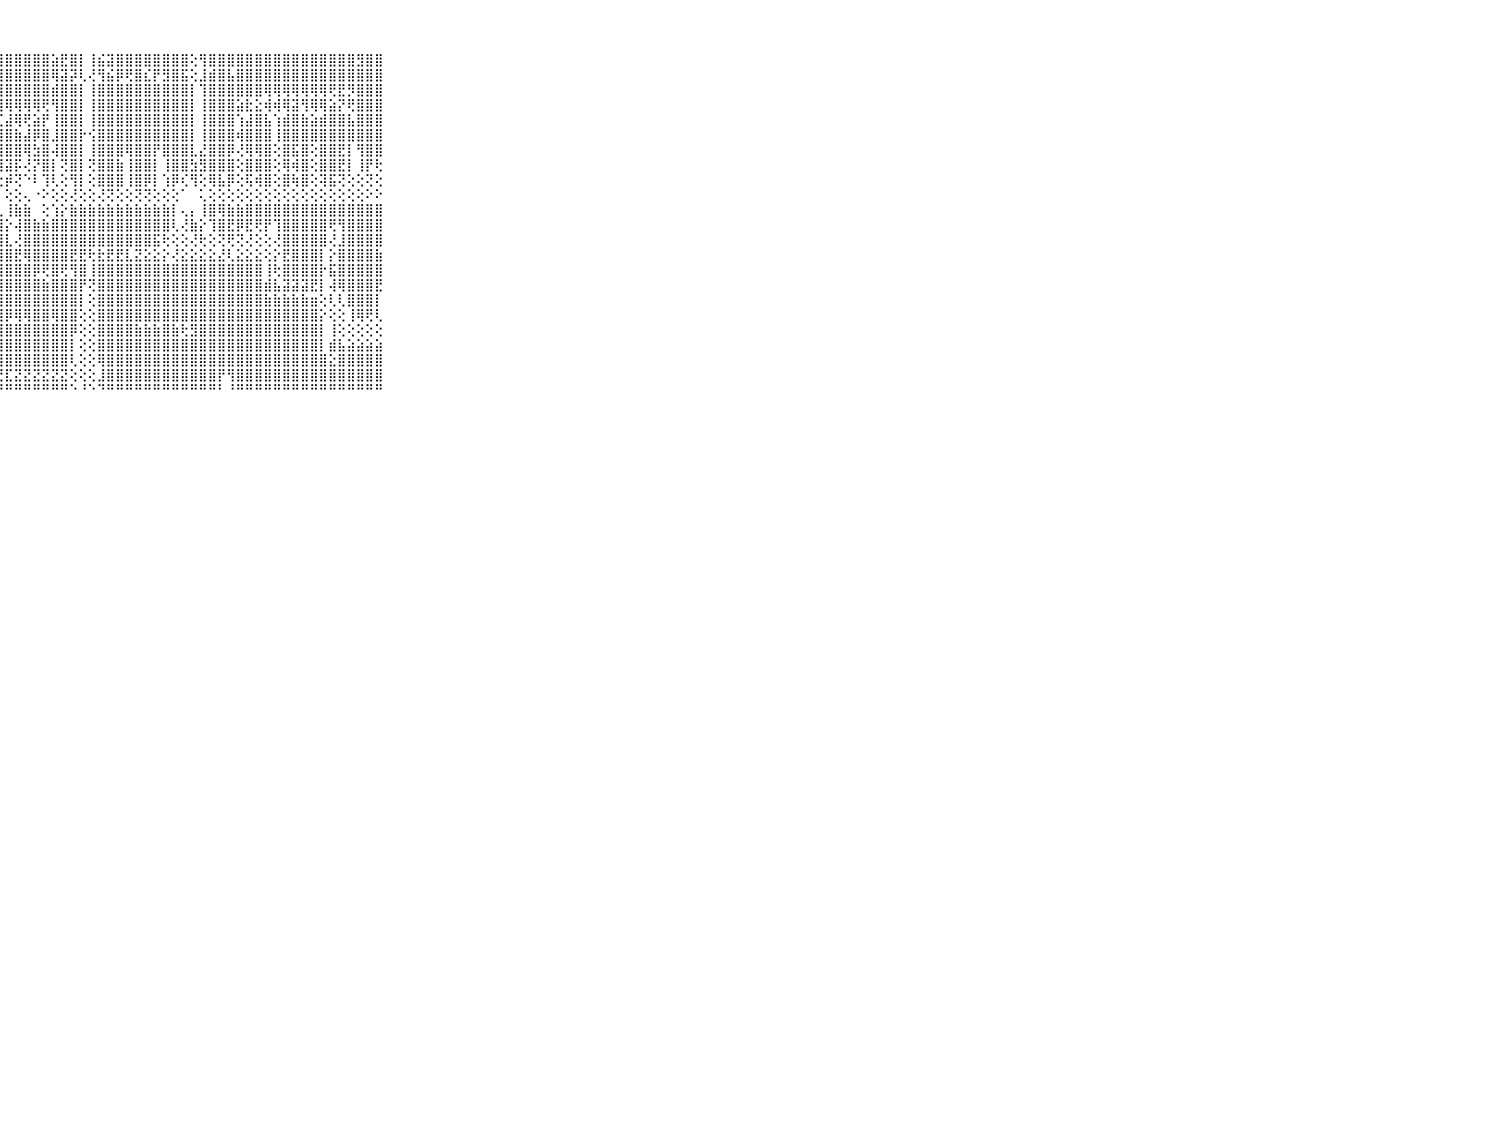

⠀⠀⠀⠀⠀⠀⠀⠀⠀⠀⠀⠀⠀⠀⠀⢕⠕⠀⠀⠁⢜⣿⢏⢸⣿⣿⡿⣿⣿⣿⣿⣿⣿⣵⣟⣿⡇⢸⣮⣽⣿⣿⣿⣿⣿⣿⣿⣿⢕⢻⣿⣿⣿⣿⣿⣿⣿⣿⣿⣿⣿⣿⣿⣿⣿⣿⣻⣿⣿⠀⠀⠀⠀⠀⠀⠀⠀⠀⠀⠀⠀
⠀⠀⠀⠀⠀⠀⠀⠀⠀⠀⠀⠀⠀⠀⠀⢕⢄⠀⠀⠀⢸⢇⢾⣼⣿⣿⣟⣿⣿⣿⣿⣿⣿⢿⣽⡽⢇⢜⢻⣮⡿⢟⣿⣎⡟⣻⣿⣯⢕⣸⣾⣿⣧⣿⣿⣿⣿⣿⣿⣿⣿⣿⣿⣿⣿⣿⣿⣿⣿⠀⠀⠀⠀⠀⠀⠀⠀⠀⠀⠀⠀
⠀⠀⠀⠀⠀⠀⠀⠀⠀⠀⠀⠀⠀⠀⠀⢕⢕⠀⠀⠀⢕⣾⣧⣼⣿⣿⣿⣿⣿⣿⣿⣿⣿⣾⣿⣿⡇⢸⣿⣿⣿⣿⣿⣿⣿⣿⣿⣿⡇⢹⣿⣿⣿⣿⣿⣿⢿⢿⢿⢿⢿⢿⢿⢟⣟⡻⣿⣿⣿⠀⠀⠀⠀⠀⠀⠀⠀⠀⠀⠀⠀
⠀⠀⠀⠀⠀⠀⠀⠀⠀⠀⠀⠀⠀⠀⠀⢕⢕⢔⠀⢕⢸⣿⣿⡿⢿⢿⢿⢿⢿⢿⢿⢿⢟⢻⣿⣿⡇⢸⣿⣿⣿⣿⣿⣿⣿⣿⣿⣿⡇⢸⣿⣿⣿⣵⣗⣕⢾⢾⢿⣽⢻⢿⢿⣵⡝⢟⣿⣿⣿⠀⠀⠀⠀⠀⠀⠀⠀⠀⠀⠀⠀
⠀⠀⠀⠀⠀⠀⠀⠀⠀⠀⠀⠀⠀⢀⢕⢕⢕⢕⢄⢅⢕⣿⣿⡧⢎⣼⢯⢏⣼⢿⢟⣵⡟⢸⣿⣿⡇⢸⣿⣿⣿⣿⣿⣿⣿⣿⣿⣿⡇⢸⣿⣿⣿⢱⣼⣿⣧⢱⣾⣿⣷⣵⣾⣿⣿⣧⣿⣿⣿⠀⠀⠀⠀⠀⠀⠀⠀⠀⠀⠀⠀
⠀⠀⠀⠀⠀⠀⠀⠀⠀⠀⠀⠀⠀⢕⢕⢕⢕⢕⠕⢔⢕⣿⣿⡇⣾⣿⣧⣾⣿⣷⣼⡿⣿⣸⣿⣿⡗⢪⣿⣿⣿⣿⣿⣿⣿⣿⣿⣿⡇⢸⣿⣿⣿⢾⣿⣿⣿⢸⣿⣿⣿⣿⣿⣿⣿⣿⣿⣿⣿⠀⠀⠀⠀⠀⠀⠀⠀⠀⠀⠀⠀
⠀⠀⠀⠀⠀⠀⠀⠀⠀⠀⠀⢔⢔⢕⢕⢕⢕⢕⢐⢕⢕⣿⣿⡗⣿⣿⣿⣿⣿⣿⢿⣳⣿⢼⣿⣿⡇⢸⣿⣿⣿⢿⣿⣿⡟⣿⣿⣿⣇⣜⣿⣿⡿⢜⢿⢿⣿⢕⣿⣯⣿⢕⣿⣿⣟⡇⢻⣿⣿⠀⠀⠀⠀⠀⠀⠀⠀⠀⠀⠀⠀
⠀⠀⠀⠀⠀⠀⠀⠀⠀⠀⠀⠕⠕⢑⢕⢕⢕⢕⢕⢕⢕⣿⣿⡇⢝⢾⡇⢸⣽⡯⢜⡝⣿⡇⢝⣿⡇⢝⣿⣿⣷⢸⣿⣿⡇⢸⣿⣿⣳⣻⣿⣿⣿⢕⣿⣿⣿⢕⢿⢾⣿⢕⣿⣿⣟⡇⢸⡟⢗⠀⠀⠀⠀⠀⠀⠀⠀⠀⠀⠀⠀
⠀⠀⠀⠀⠀⠀⠀⠀⠀⠀⠀⢠⡅⢕⢕⢕⢕⢕⢕⢕⢕⢿⣿⢇⢕⢳⢜⢕⡾⢝⠑⠇⢹⢇⢕⢻⡇⢕⣿⣿⣿⢸⣿⡿⡇⢱⡿⢎⢻⢕⢿⣧⡿⢕⢯⢾⣿⢕⣿⢷⣿⢕⢽⣯⢝⢕⢕⢝⢕⠀⠀⠀⠀⠀⠀⠀⠀⠀⠀⠀⠀
⠀⠀⠀⠀⠀⠀⠀⠀⠀⠀⠀⠜⢇⢕⢕⢕⢕⢕⢕⢕⢕⢜⢟⢕⢕⢕⢕⠀⢕⢕⢄⠐⠕⢕⢕⢜⢕⢕⢜⢝⢕⢕⢝⢝⢕⢕⢕⠁⠀⢅⢕⢕⢕⢕⢕⢕⢕⢕⢕⢕⢕⢕⢕⢕⢕⢕⢕⠕⠕⠀⠀⠀⠀⠀⠀⠀⠀⠀⠀⠀⠀
⠀⠀⠀⠀⠀⠀⠀⠀⠀⠀⠀⡔⣤⣵⣵⣵⣵⣵⣵⣵⣵⣵⣵⣵⣵⣷⡇⢀⢸⣷⣷⠀⢕⢱⡕⣷⣷⣷⣷⣷⣷⣷⣷⣷⣷⣷⡇⢄⡄⢸⣿⢿⣷⣷⣿⣿⣿⣿⣿⣿⣿⣿⣿⣿⣿⣿⣿⣿⣿⠀⠀⠀⠀⠀⠀⠀⠀⠀⠀⠀⠀
⠀⠀⠀⠀⠀⠀⠀⠀⠀⠀⠀⣇⣿⣿⣿⣿⣿⣿⣿⣿⣿⣿⣿⣿⣿⣿⢇⣼⡕⢼⣿⣷⣷⣿⣿⣿⣿⣿⣿⣿⣿⣿⣿⣿⣿⣿⢇⢜⣷⡕⢹⣿⣟⡿⣟⢟⡟⢹⣿⣿⣿⣿⣿⢟⢻⣿⣿⣿⣿⠀⠀⠀⠀⠀⠀⠀⠀⠀⠀⠀⠀
⠀⠀⠀⠀⠀⠀⠀⠀⠀⠀⠀⣿⣿⣿⣿⣿⣿⣿⣿⣿⣿⣿⣿⣿⣿⡏⢸⣿⣇⢜⣿⣿⣿⣿⣿⣿⣿⣿⣿⣿⣿⣿⣿⣿⣯⢗⢕⢕⢜⢗⢕⢝⢟⢝⢜⢕⢕⢜⣿⣿⣿⣿⣿⢜⣸⣿⣿⣿⣿⠀⠀⠀⠀⠀⠀⠀⠀⠀⠀⠀⠀
⠀⠀⠀⠀⠀⠀⠀⠀⠀⠀⠀⣏⣝⣿⣿⣿⣿⣿⣿⣿⣿⣿⣿⡿⣿⡟⣿⣿⣿⣟⢿⣿⣿⣿⣿⣟⣟⢗⣗⣟⣟⣇⣝⣕⣕⡕⢜⣕⣕⣕⣕⣜⢇⣕⣕⣕⢕⡕⣟⣿⣿⣿⡇⡕⣿⣿⣿⣿⣷⠀⠀⠀⠀⠀⠀⠀⠀⠀⠀⠀⠀
⠀⠀⠀⠀⠀⠀⠀⠀⠀⠀⠀⣿⣿⣿⣿⣿⣿⣿⣿⣿⣿⣿⣿⡇⢹⣿⣿⣿⣿⣿⣿⡿⢟⣿⢟⢻⣿⢸⣿⣿⣿⣿⣿⣿⣿⣿⣿⣿⣿⣿⣿⣿⣿⣿⣿⣿⢸⢗⣿⣿⣿⣿⡗⣯⣿⣿⣿⣿⣿⠀⠀⠀⠀⠀⠀⠀⠀⠀⠀⠀⠀
⠀⠀⠀⠀⠀⠀⠀⠀⠀⠀⠀⣿⣿⣿⣿⡟⢻⣿⣿⣿⣿⣿⣿⡏⢸⣿⣿⣿⣿⣿⣿⣿⣷⣿⣿⣿⡟⢝⣿⣿⣿⣿⣿⣿⣿⣿⣿⣿⣿⣿⣿⣿⣿⣿⣿⣿⣾⣧⣽⣽⣽⣟⡇⢼⢿⣿⣿⣿⣟⠀⠀⠀⠀⠀⠀⠀⠀⠀⠀⠀⠀
⠀⠀⠀⠀⠀⠀⠀⠀⠀⠀⠀⣿⣿⣿⣿⣧⢕⢻⣿⣿⣿⣿⣿⡇⢜⣿⣿⣿⣿⣿⣿⣿⣿⣿⣿⣿⡇⢕⣿⣿⣿⣿⣿⣿⣿⣿⣿⣿⣿⣿⣿⣿⣿⣿⣿⣿⣷⣷⣷⣷⣷⣶⢕⢇⢇⣿⣿⣿⡇⠀⠀⠀⠀⠀⠀⠀⠀⠀⠀⠀⠀
⠀⠀⠀⠀⠀⠀⠀⠀⠀⠀⠀⢟⣿⣿⣿⡟⡇⢜⢿⡿⢿⢿⣿⢧⢕⢿⢿⢿⡿⢿⢿⣿⣿⢿⣿⣿⢕⢕⣿⣿⣿⣿⣿⣿⣿⣿⣿⣿⣿⣿⣿⣿⣿⣿⣿⣿⣿⣿⣿⣿⣿⣿⡕⢕⢕⢸⢿⢟⢇⠀⠀⠀⠀⠀⠀⠀⠀⠀⠀⠀⠀
⠀⠀⠀⠀⠀⠀⠀⠀⠀⠀⠀⣺⣯⣿⣿⣿⣧⢕⢸⣿⣿⣿⣿⣧⢕⢿⣿⣿⣿⣿⣿⣿⣿⣿⣿⡿⢕⢕⣿⣿⣿⣿⣷⣷⣷⣿⣷⢗⣻⣿⣿⣿⣿⣿⣿⣿⣿⣿⣿⣿⣿⣿⡇⢸⢕⢕⢕⢕⢕⠀⠀⠀⠀⠀⠀⠀⠀⠀⠀⠀⠀
⠀⠀⠀⠀⠀⠀⠀⠀⠀⠀⠀⣿⣿⣿⣿⣿⣿⣧⢕⣿⣿⣿⣿⣿⢕⢸⣿⣿⣿⣿⣿⣿⣿⣿⣿⡇⢕⢕⣿⣿⣿⣿⣿⣿⣿⣿⣿⣿⣿⣿⣿⣿⣿⣿⣿⣿⣿⣿⣿⣿⣿⣿⡇⣾⣧⣵⣵⣵⣵⠀⠀⠀⠀⠀⠀⠀⠀⠀⠀⠀⠀
⠀⠀⠀⠀⠀⠀⠀⠀⠀⠀⠀⣿⣿⣿⣿⣿⣿⣿⢕⢜⣿⣿⣿⣿⡇⢸⣿⣿⣿⣿⣿⣿⣿⣿⣿⢇⢕⢕⢿⣿⣿⣿⣿⣿⣿⣿⣿⣿⣿⣿⣿⣿⣿⣿⣿⣿⣿⣿⣿⣿⣿⣿⣿⣕⣿⣿⣿⣿⣿⠀⠀⠀⠀⠀⠀⠀⠀⠀⠀⠀⠀
⠀⠀⠀⠀⠀⠀⠀⠀⠀⠀⠀⣿⣿⣿⣿⣿⣿⣿⣇⢕⢿⣿⣿⣿⡇⢸⢟⢟⣏⣝⣝⣝⣝⣝⣝⢕⢕⢕⣸⣿⣿⣿⣿⣿⣿⣿⣿⣿⣿⣿⣿⡟⢻⣿⣿⣿⣿⣿⣿⣿⣿⣿⣿⣿⣿⣿⣿⣿⣿⠀⠀⠀⠀⠀⠀⠀⠀⠀⠀⠀⠀
⠀⠀⠀⠀⠀⠀⠀⠀⠀⠀⠀⠛⠛⠛⠛⠛⠛⠛⠛⠑⠘⠛⠛⠋⠙⠑⠛⠛⠛⠛⠛⠛⠛⠛⠛⠑⠘⠑⠙⠛⠛⠛⠛⠛⠛⠛⠛⠛⠛⠛⠛⠃⠘⠛⠛⠛⠛⠛⠛⠛⠛⠛⠛⠛⠛⠛⠛⠛⠛⠀⠀⠀⠀⠀⠀⠀⠀⠀⠀⠀⠀